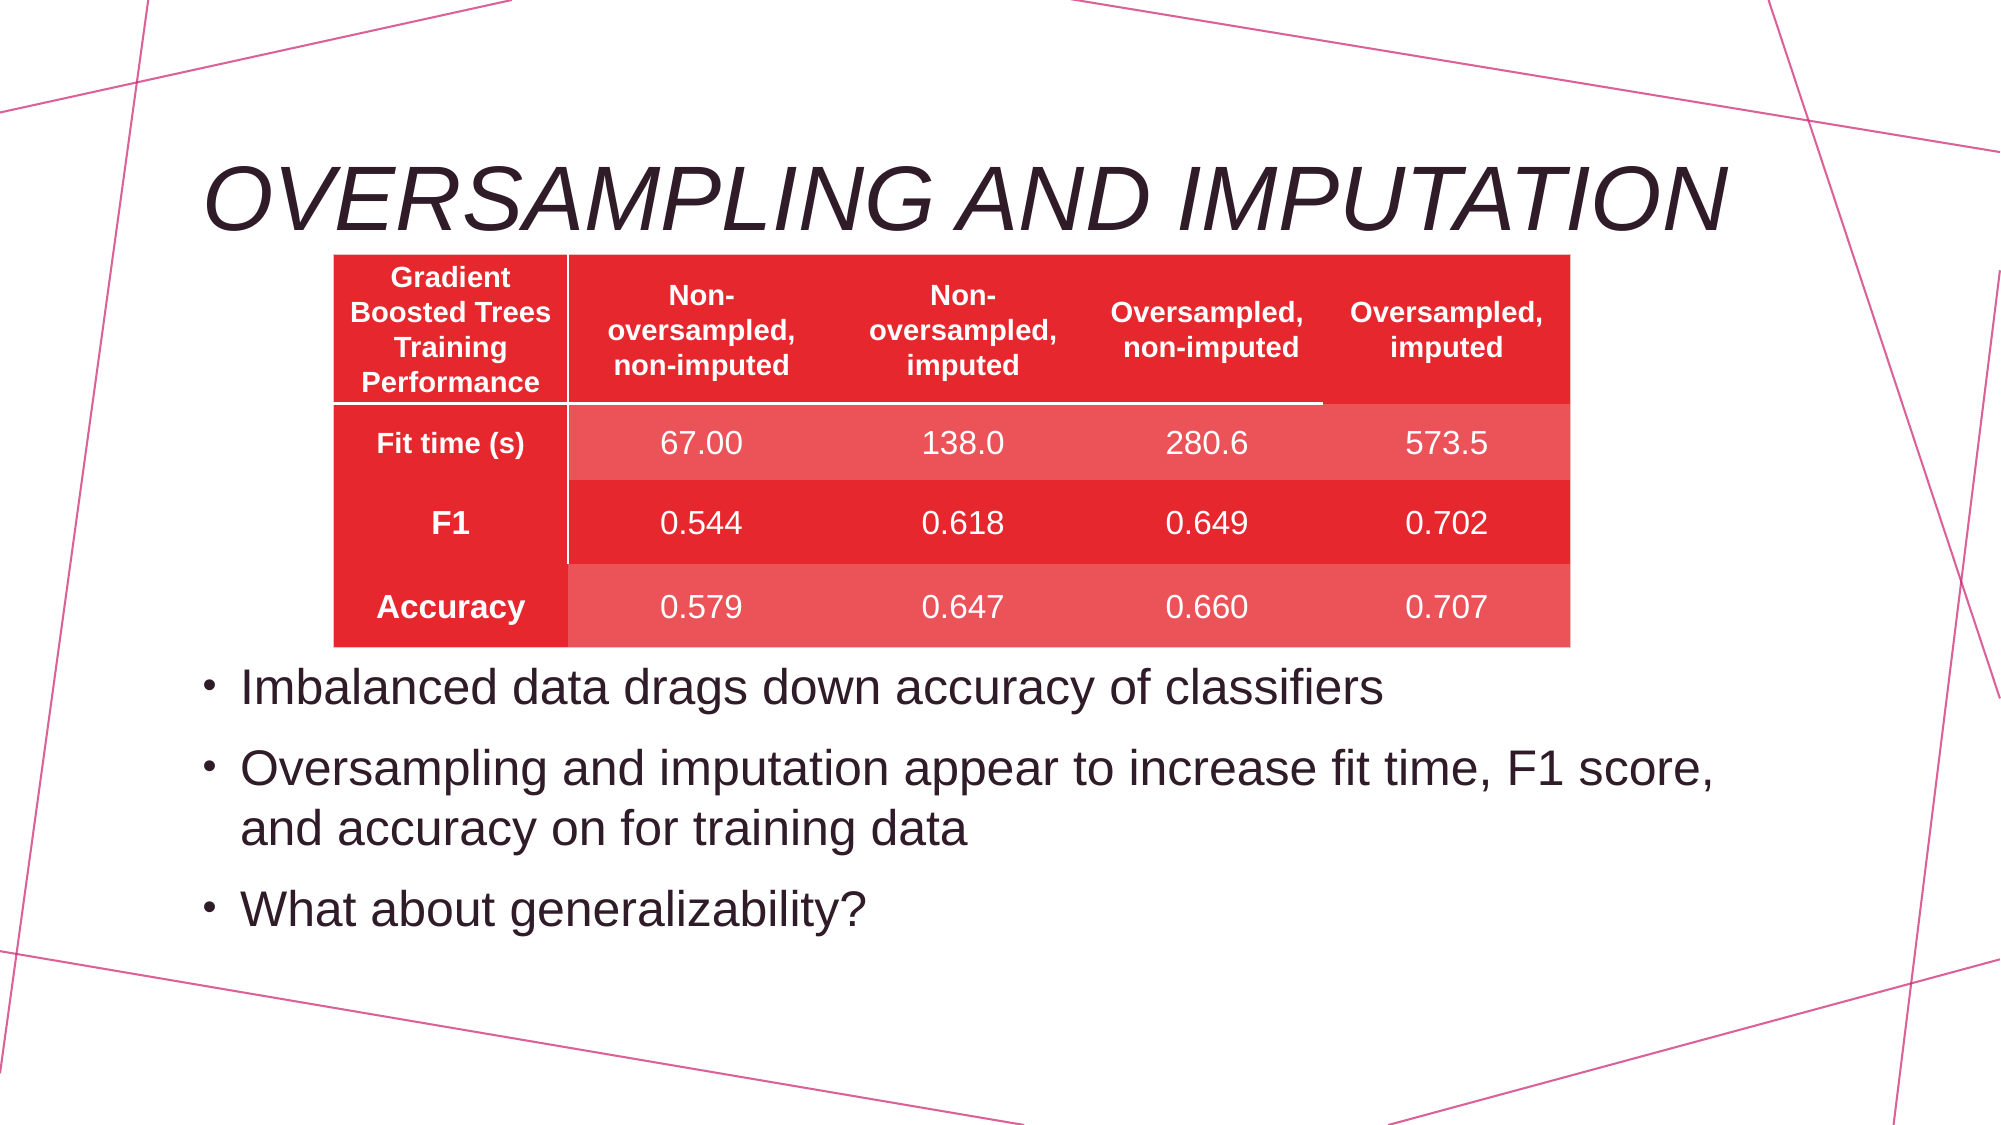

# Oversampling and imputation
| Gradient Boosted Trees Training Performance | Non-oversampled, non-imputed | Non-oversampled, imputed | Oversampled, non-imputed | Oversampled, imputed |
| --- | --- | --- | --- | --- |
| Fit time (s) | 67.00 | 138.0 | 280.6 | 573.5 |
| F1 | 0.544 | 0.618 | 0.649 | 0.702 |
| Accuracy | 0.579 | 0.647 | 0.660 | 0.707 |
Imbalanced data drags down accuracy of classifiers
Oversampling and imputation appear to increase fit time, F1 score, and accuracy on for training data
What about generalizability?